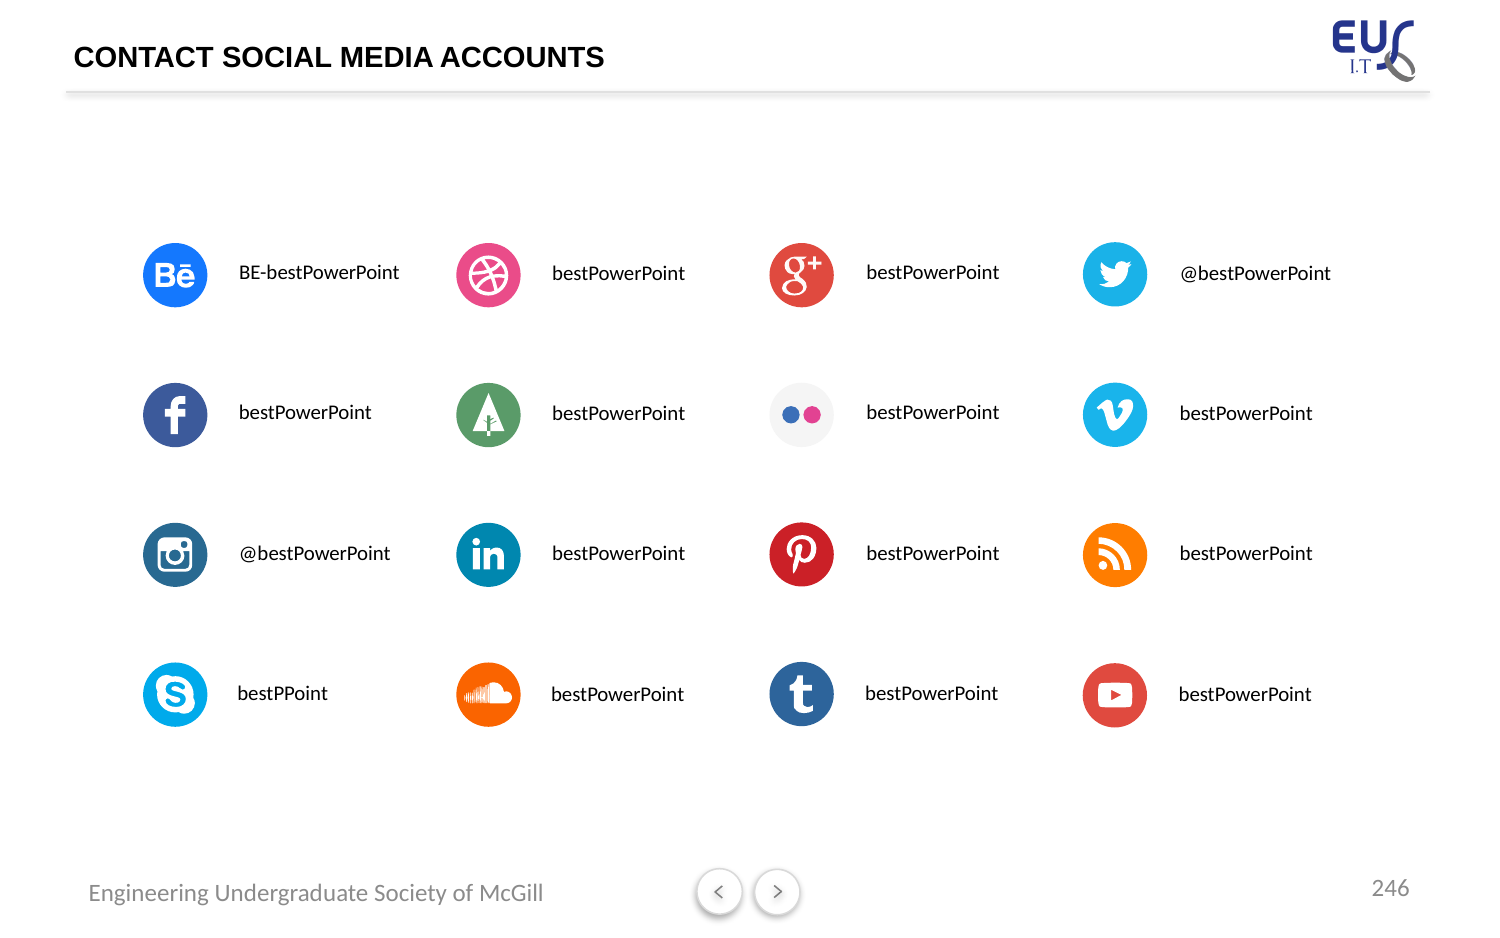

# CONTACT SOCIAL MEDIA ACCOUNTS

bestPowerPoint
BE-bestPowerPoint
bestPowerPoint
@bestPowerPoint

bestPowerPoint
bestPowerPoint
bestPowerPoint
bestPowerPoint

bestPowerPoint
@bestPowerPoint
bestPowerPoint
bestPowerPoint

bestPowerPoint
bestPPoint
bestPowerPoint
bestPowerPoint
246